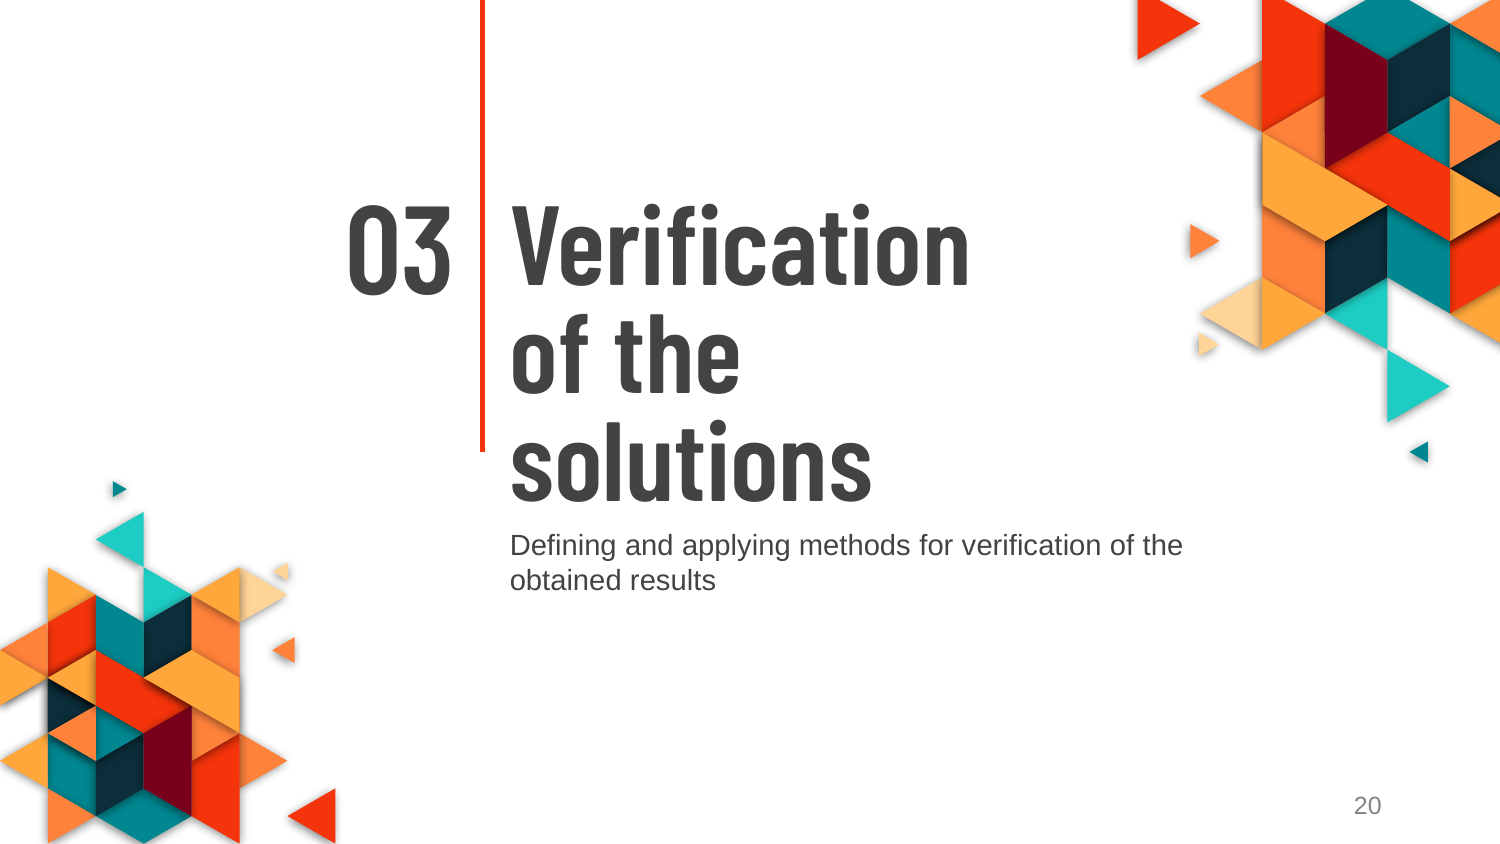

03
# Verification of the solutions
Defining and applying methods for verification of the obtained results
20